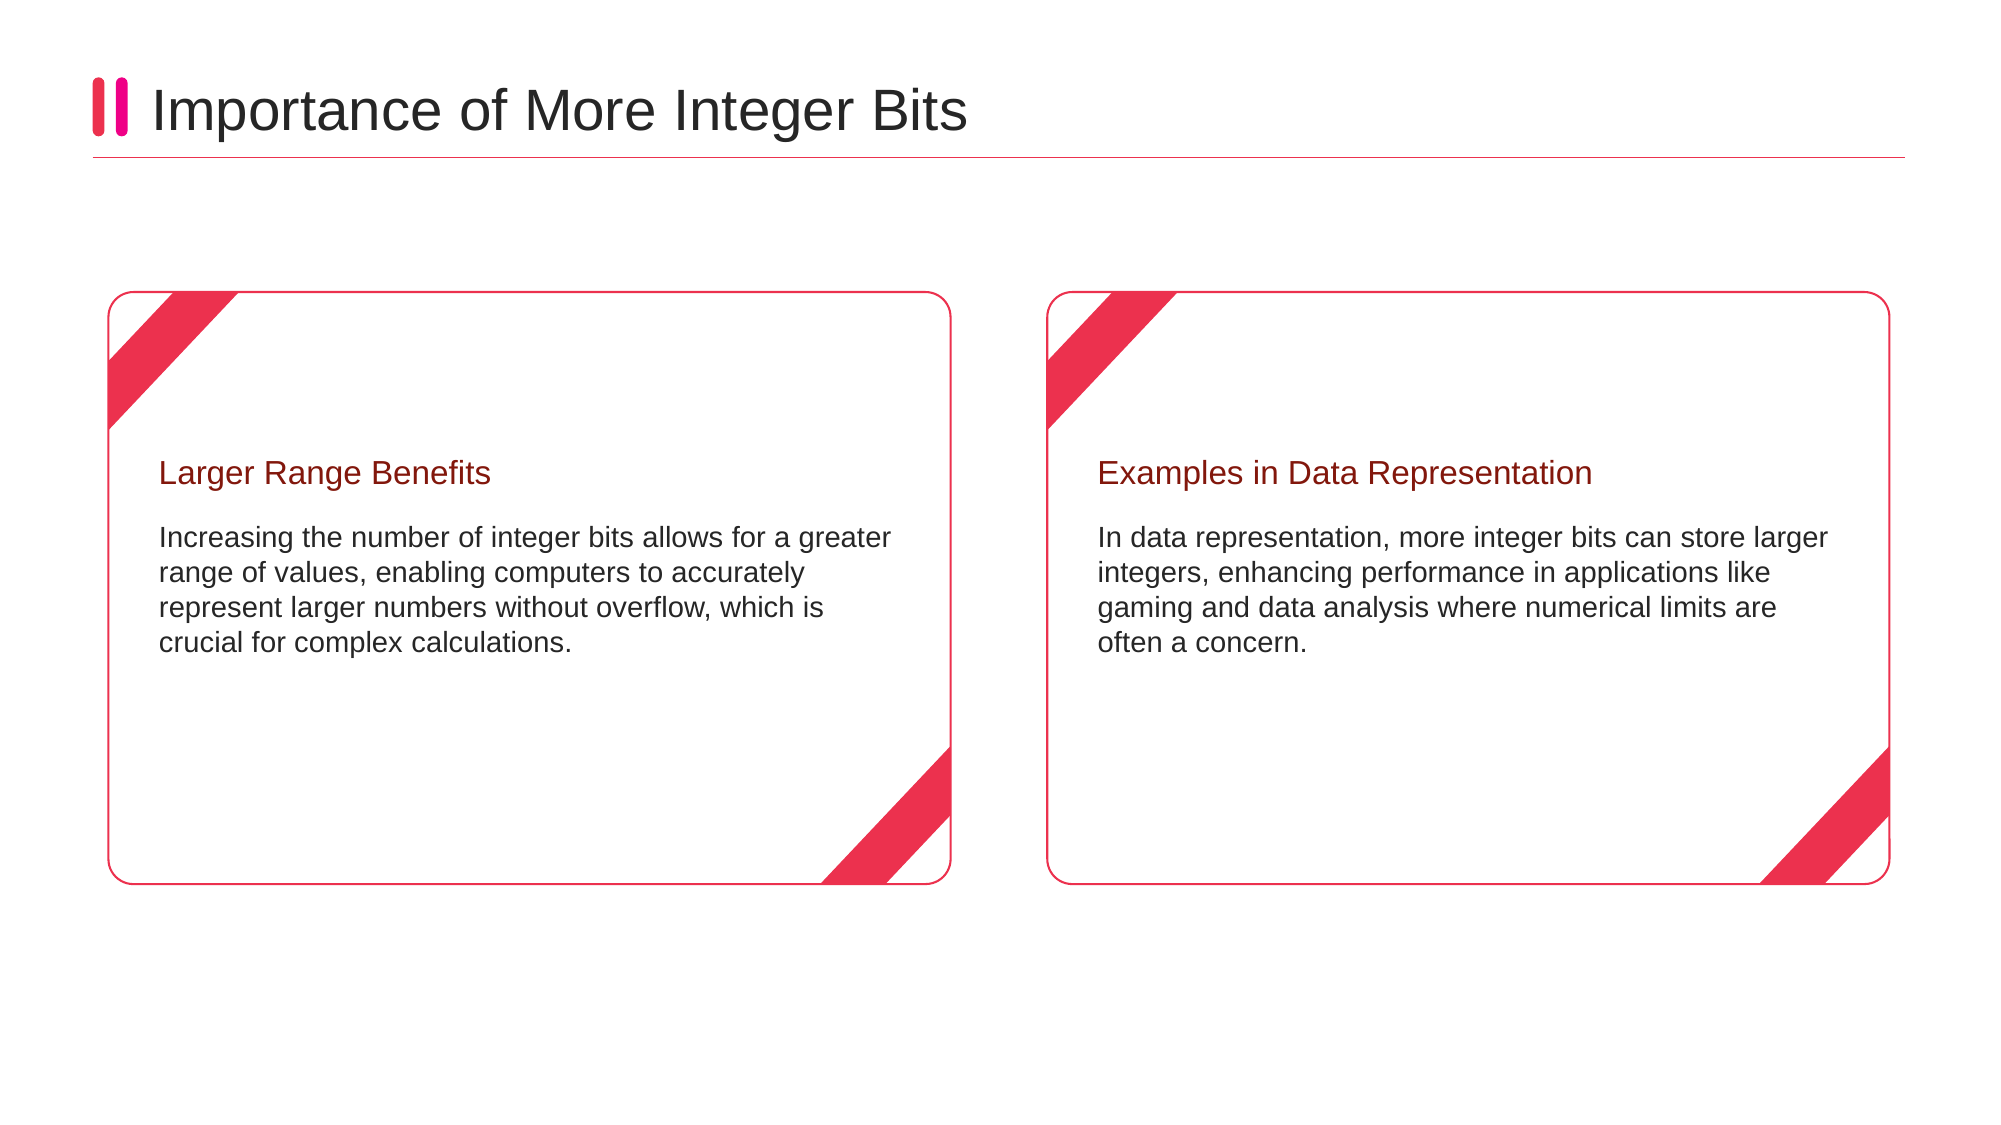

Importance of More Integer Bits

Larger Range Benefits
Examples in Data Representation
Increasing the number of integer bits allows for a greater range of values, enabling computers to accurately represent larger numbers without overflow, which is crucial for complex calculations.
In data representation, more integer bits can store larger integers, enhancing performance in applications like gaming and data analysis where numerical limits are often a concern.